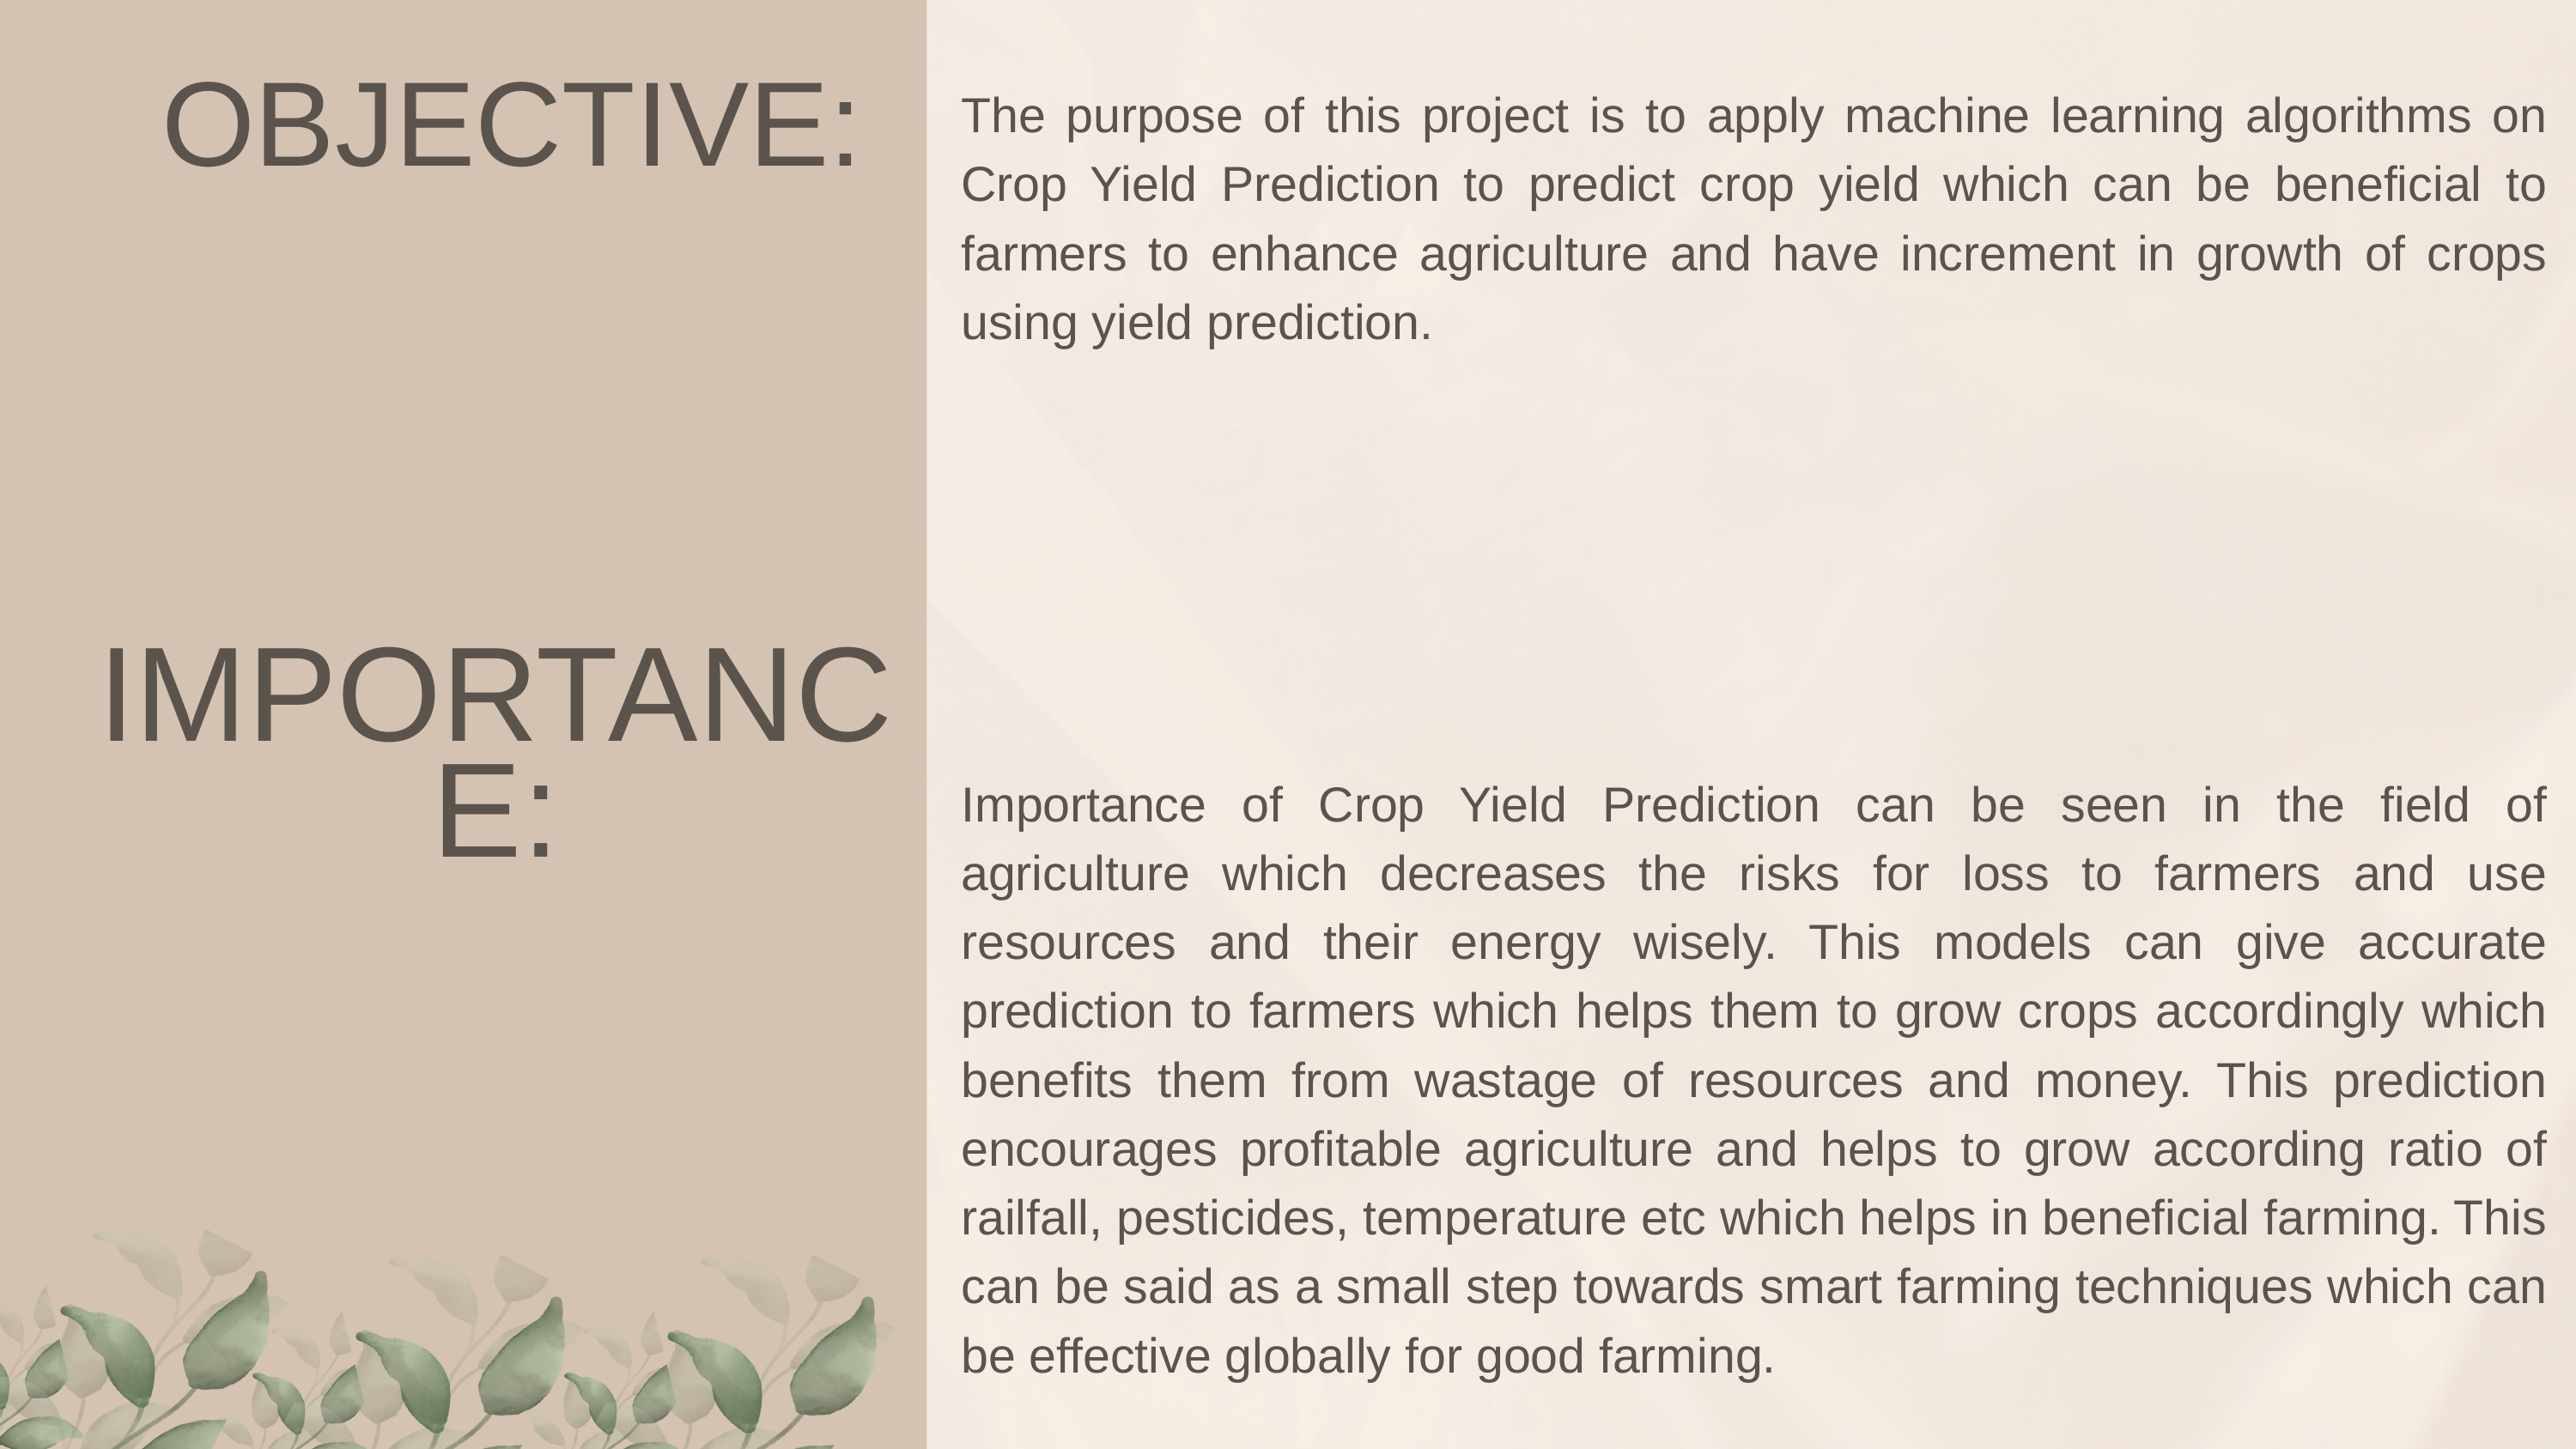

The purpose of this project is to apply machine learning algorithms on Crop Yield Prediction to predict crop yield which can be beneficial to farmers to enhance agriculture and have increment in growth of crops using yield prediction.

Importance of Crop Yield Prediction can be seen in the field of agriculture which decreases the risks for loss to farmers and use resources and their energy wisely. This models can give accurate prediction to farmers which helps them to grow crops accordingly which benefits them from wastage of resources and money. This prediction encourages profitable agriculture and helps to grow according ratio of railfall, pesticides, temperature etc which helps in beneficial farming. This can be said as a small step towards smart farming techniques which can be effective globally for good farming.

 OBJECTIVE:

IMPORTANCE: